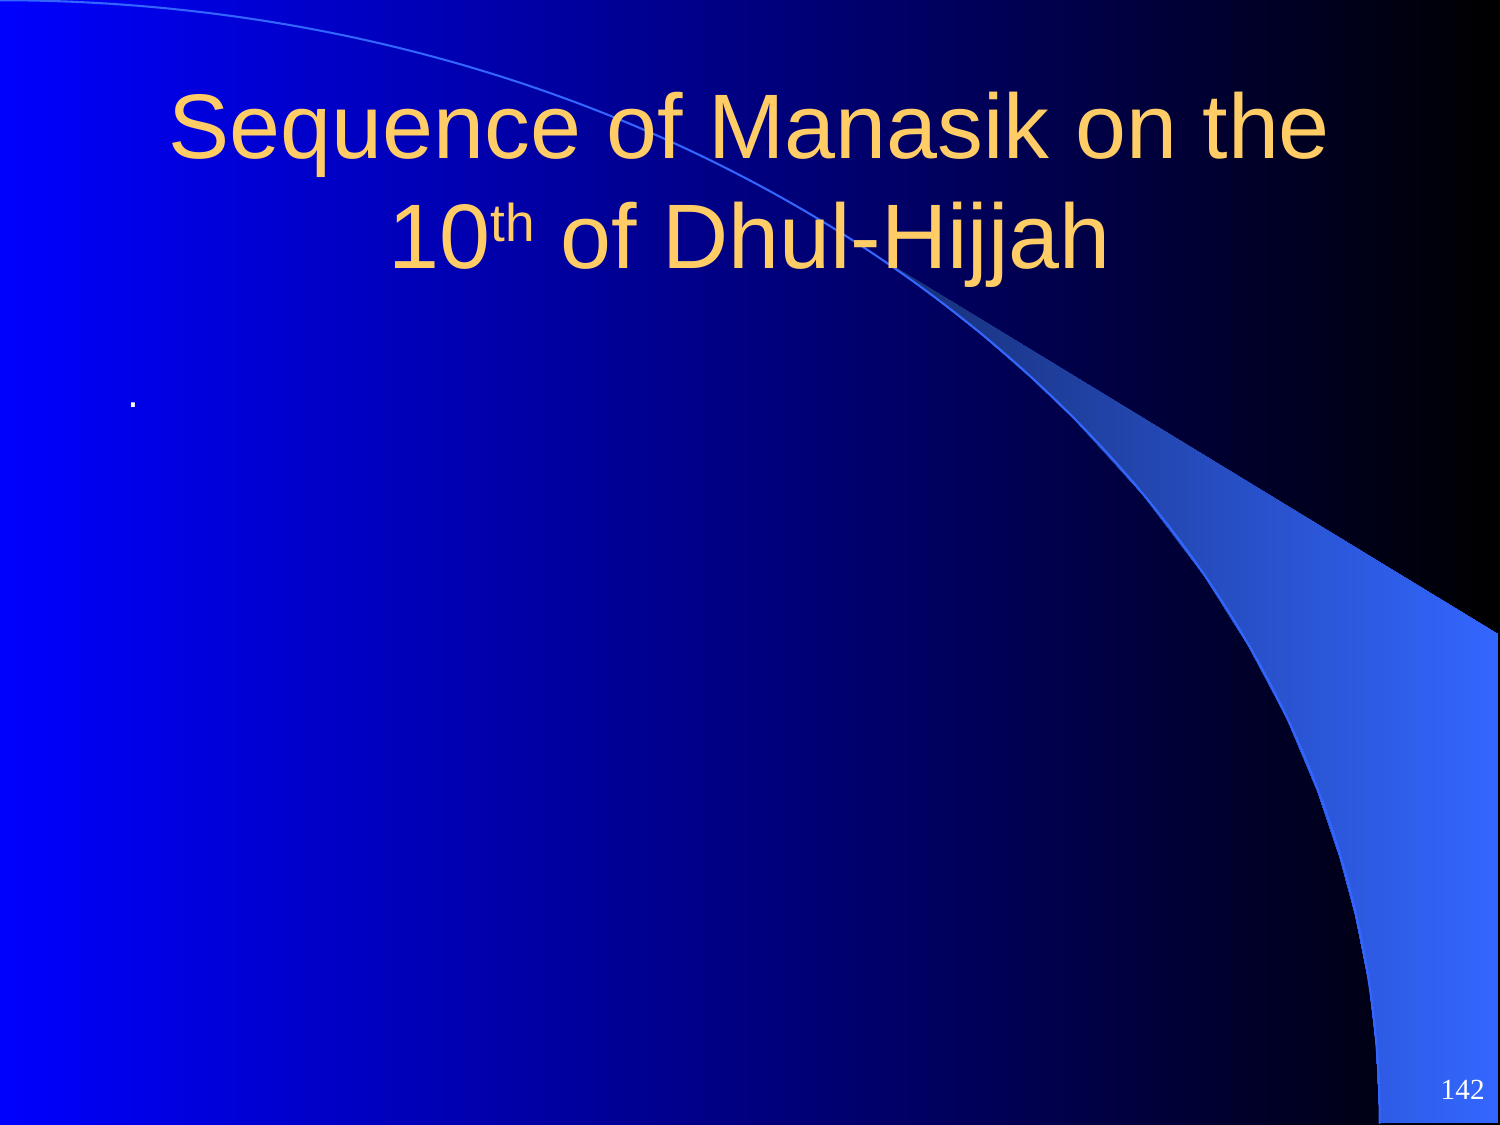

# Sequence of Manasik on the 10th of Dhul-Hijjah
.
142